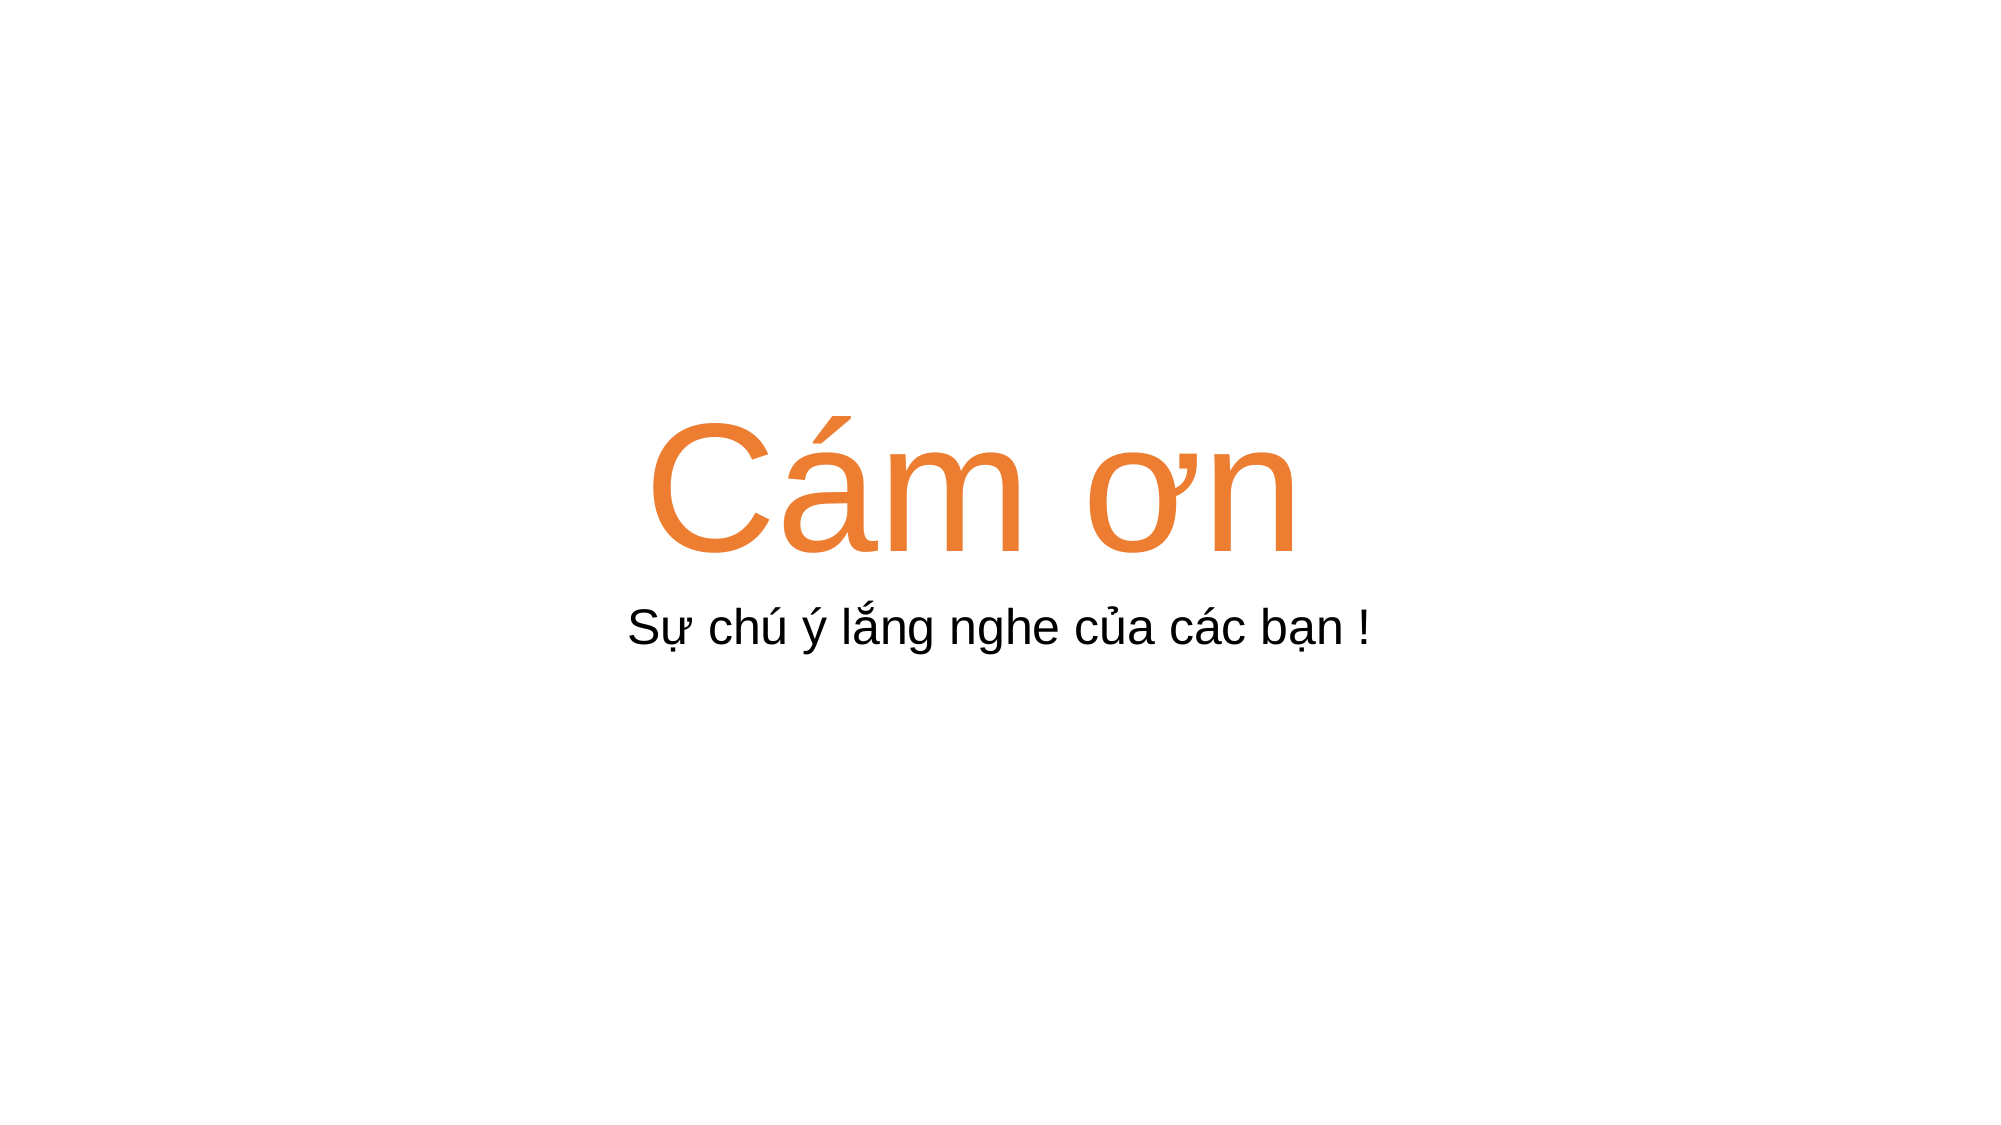

Cám ơn
Sự chú ý lắng nghe của các bạn !